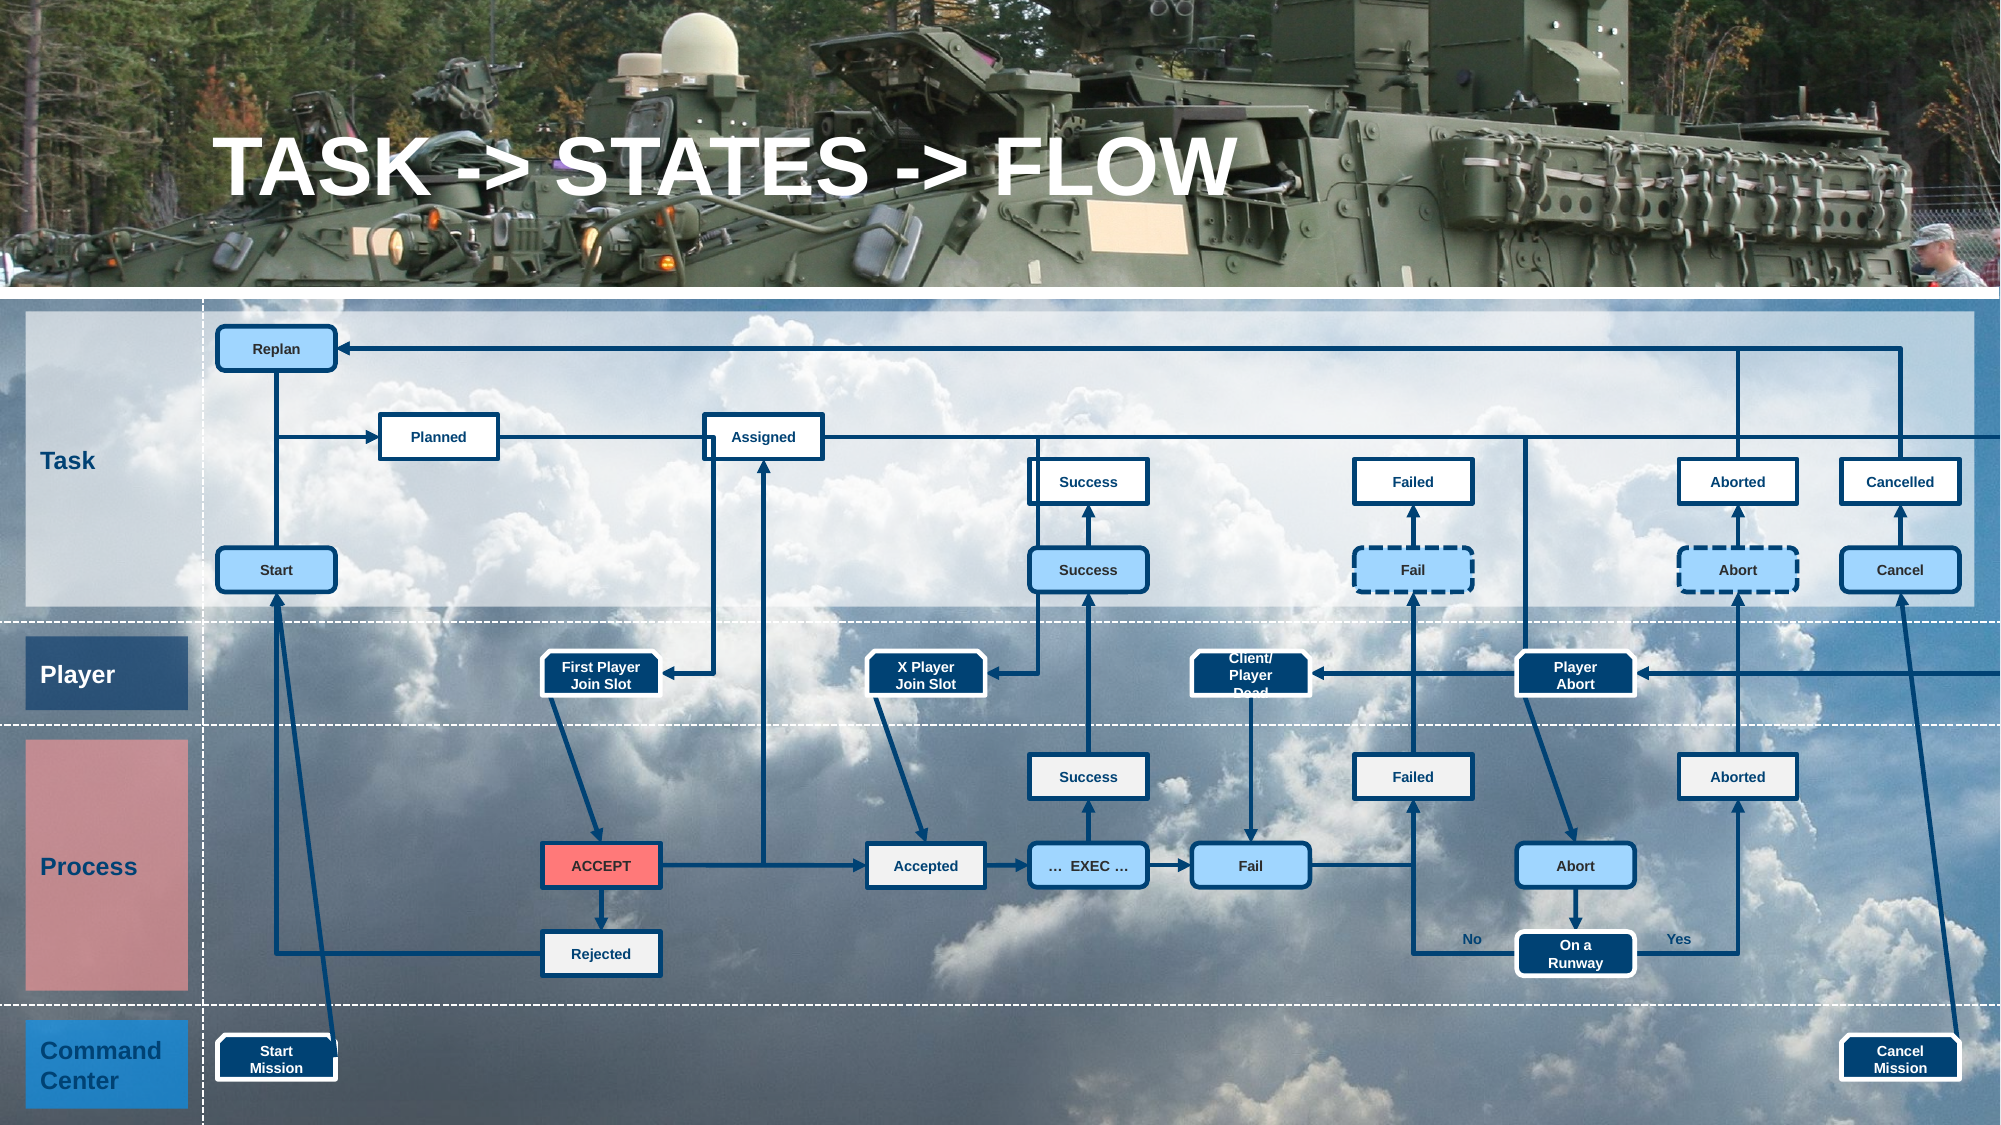

# Task -> states -> Flow

Task
Replan
Planned
Assigned
Success
Failed
Aborted
Cancelled
Start
Success
Fail
Abort
Cancel
Player
First Player Join Slot
X Player Join Slot
Client/
Player Dead
Player Abort
Process
Success
Failed
Aborted
ACCEPT
…  EXEC …
Fail
Abort
Accepted
No
Yes
Rejected
On a Runway
Command
Center
Start Mission
Cancel Mission